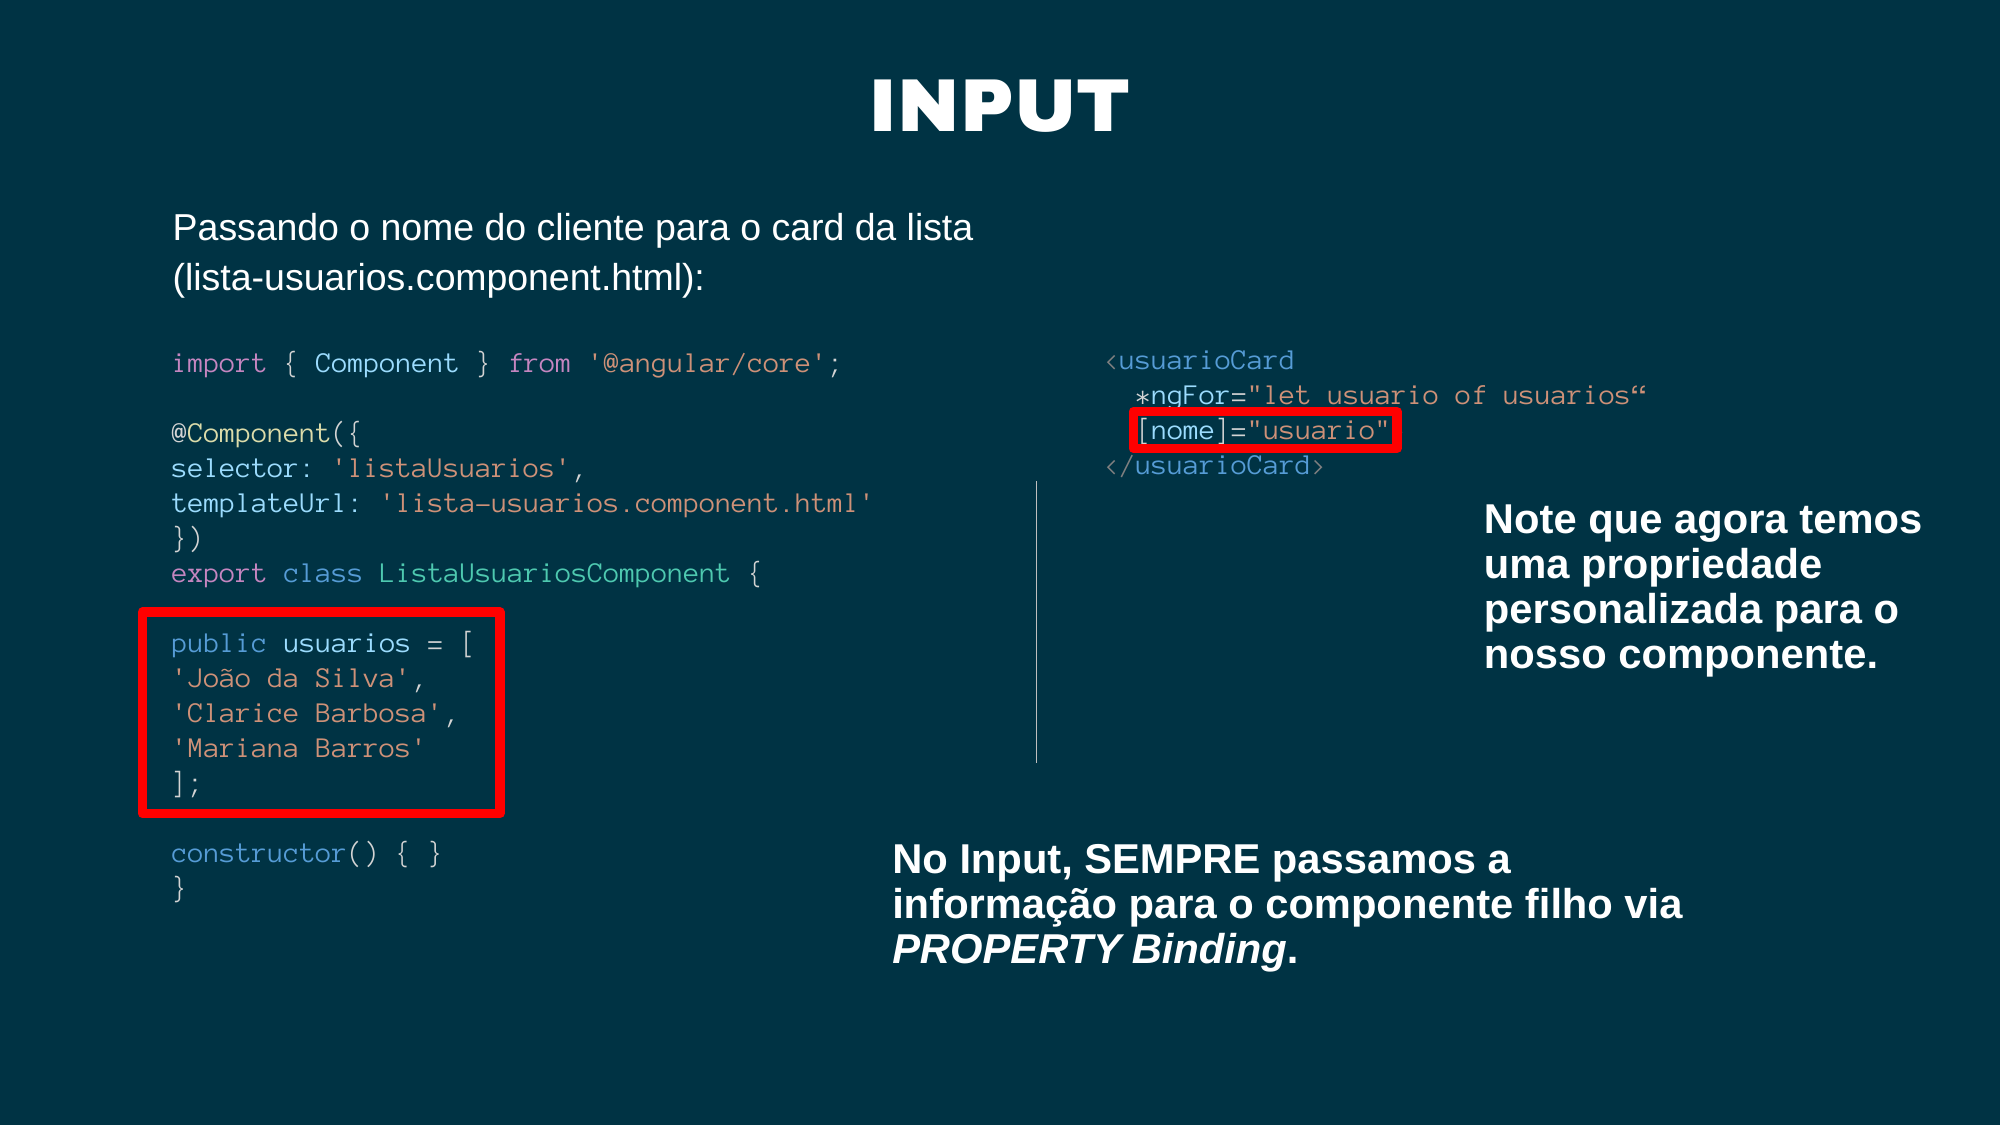

# INPUT
Passando o nome do cliente para o card da lista
(lista-usuarios.component.html):

<usuarioCard
  *ngFor="let usuario of usuarios“
  [nome]="usuario">
</usuarioCard>
import { Component } from '@angular/core';
@Component({
selector: 'listaUsuarios',
templateUrl: 'lista-usuarios.component.html'
})
export class ListaUsuariosComponent {
public usuarios = [
'João da Silva',
'Clarice Barbosa',
'Mariana Barros'
];
constructor() { }
}

Note que agora temos uma propriedade personalizada para o nosso componente.

No Input, SEMPRE passamos a informação para o componente filho via PROPERTY Binding.